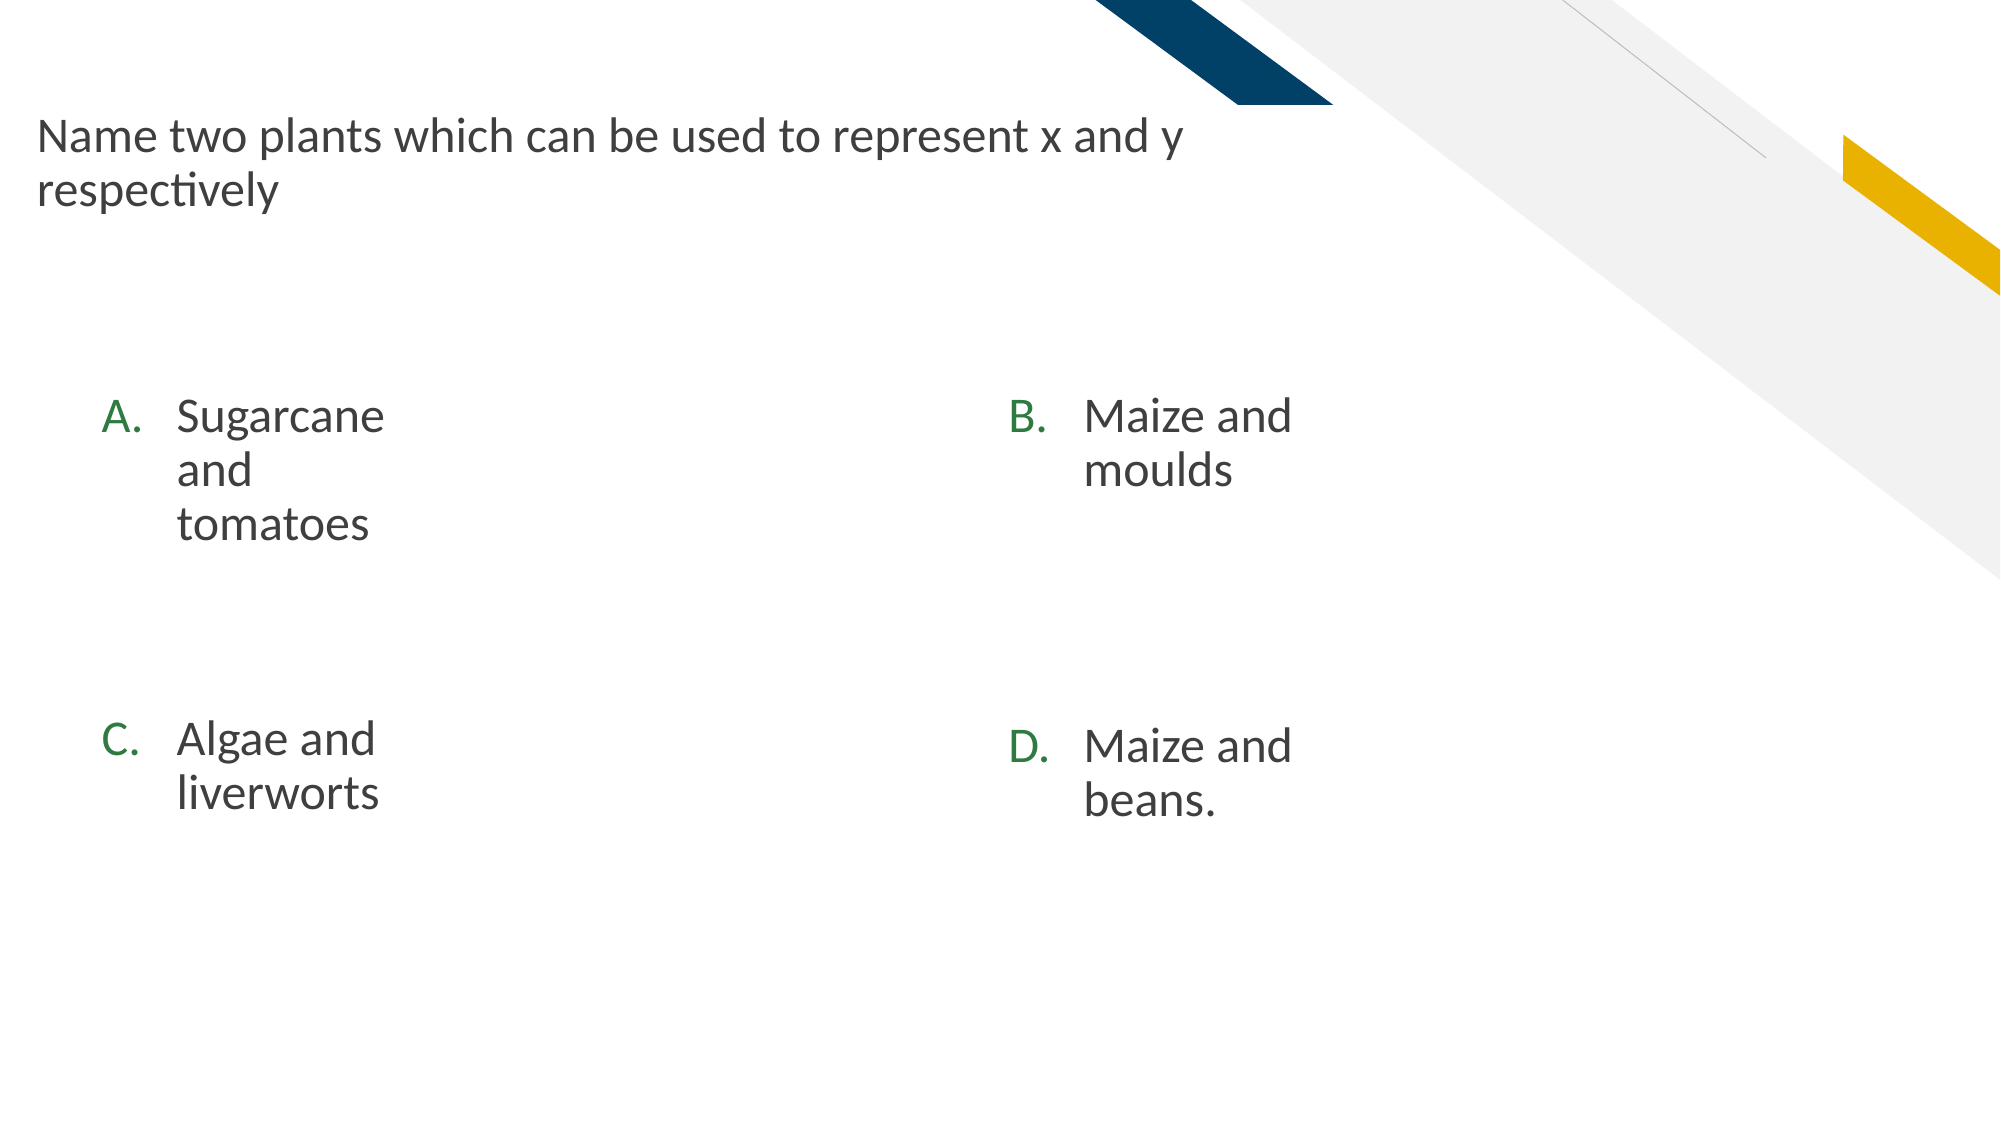

Name two plants which can be used to represent x and y respectively

Sugarcane and tomatoes

Maize and moulds

Algae and liverworts

Maize and beans.